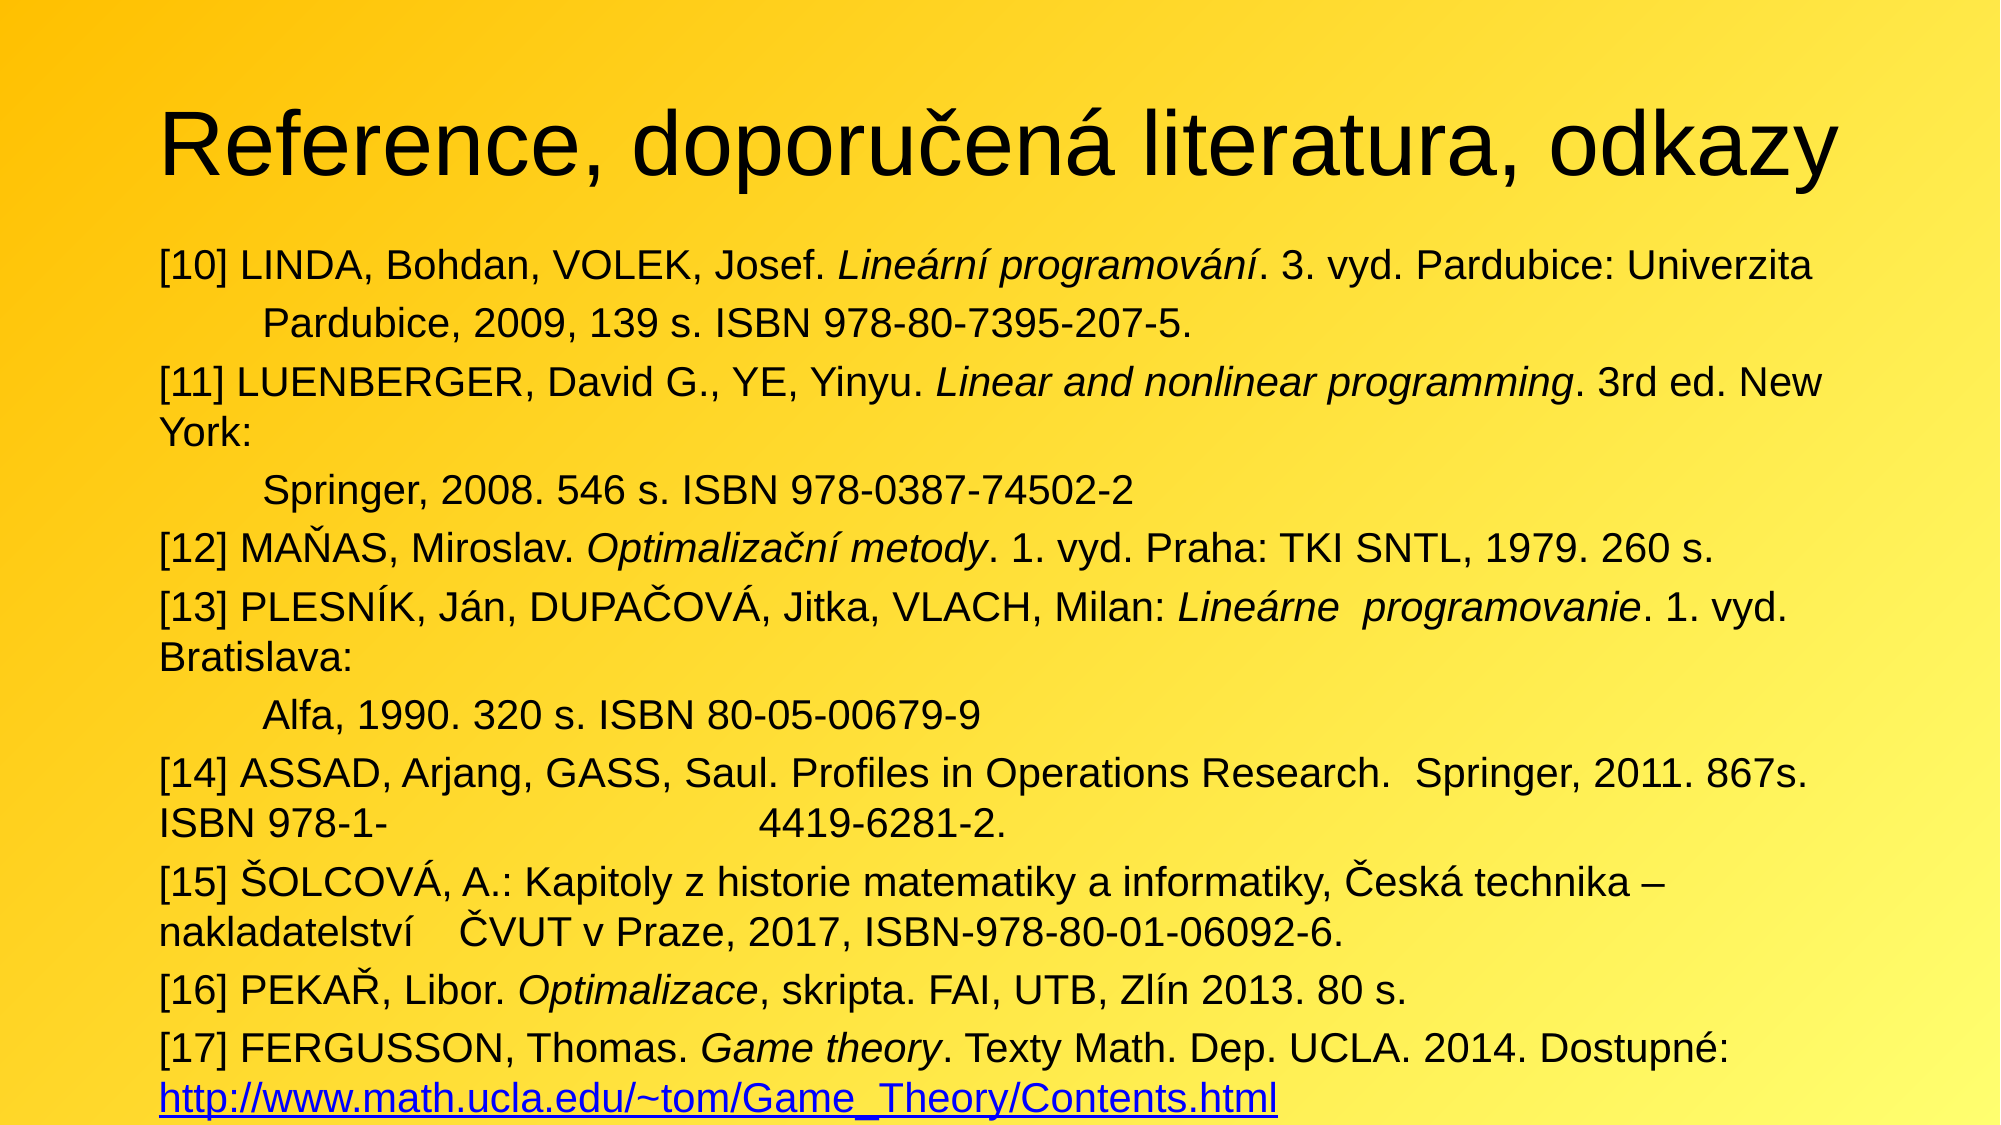

# Reference, doporučená literatura, odkazy
[10] LINDA, Bohdan, VOLEK, Josef. Lineární programování. 3. vyd. Pardubice: Univerzita
         Pardubice, 2009, 139 s. ISBN 978-80-7395-207-5.
[11] LUENBERGER, David G., YE, Yinyu. Linear and nonlinear programming. 3rd ed. New York:
         Springer, 2008. 546 s. ISBN 978-0387-74502-2
[12] MAŇAS, Miroslav. Optimalizační metody. 1. vyd. Praha: TKI SNTL, 1979. 260 s.
[13] PLESNÍK, Ján, DUPAČOVÁ, Jitka, VLACH, Milan: Lineárne  programovanie. 1. vyd. Bratislava:
         Alfa, 1990. 320 s. ISBN 80-05-00679-9
[14] ASSAD, Arjang, GASS, Saul. Profiles in Operations Research.  Springer, 2011. 867s. ISBN 978-1-       		4419-6281-2.
[15] ŠOLCOVÁ, A.: Kapitoly z historie matematiky a informatiky, Česká technika – nakladatelství 	ČVUT v Praze, 2017, ISBN-978-80-01-06092-6.
[16] PEKAŘ, Libor. Optimalizace, skripta. FAI, UTB, Zlín 2013. 80 s.
[17] FERGUSSON, Thomas. Game theory. Texty Math. Dep. UCLA. 2014. Dostupné: 	http://www.math.ucla.edu/~tom/Game_Theory/Contents.html